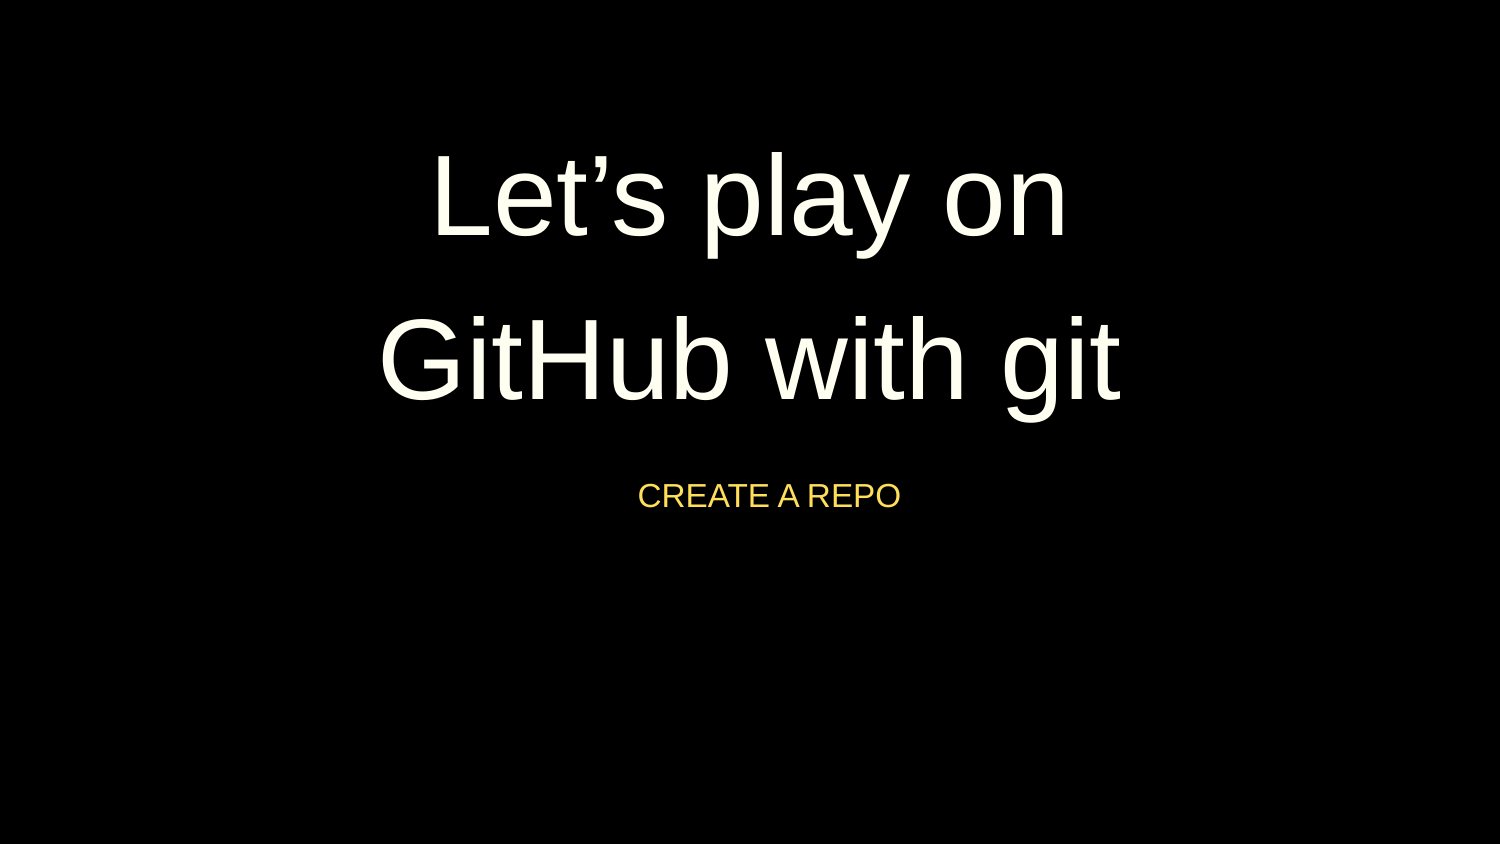

Let’s play on GitHub with git
CREATE A REPO